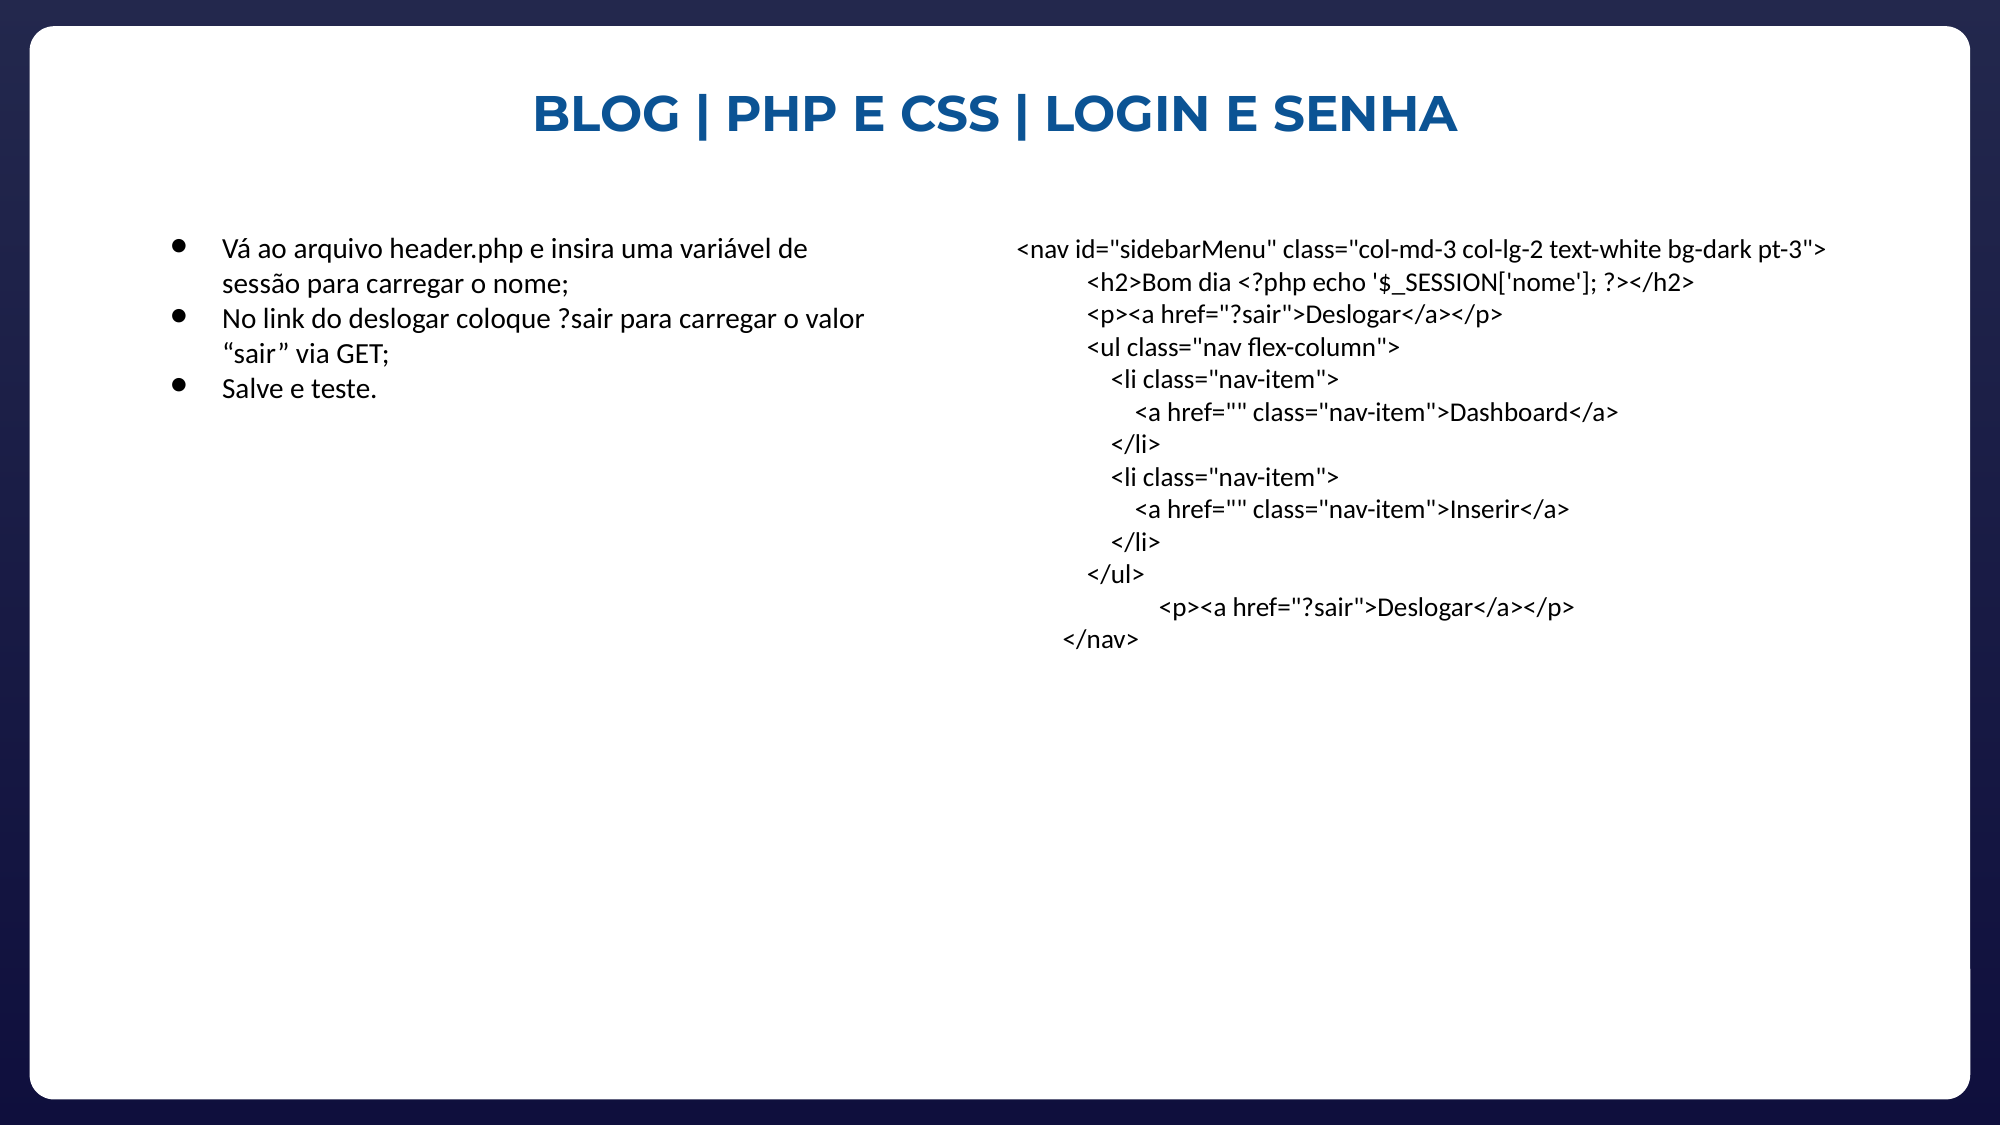

BLOG | PHP E CSS | LOGIN E SENHA
Vá ao arquivo header.php e insira uma variável de sessão para carregar o nome;
No link do deslogar coloque ?sair para carregar o valor “sair” via GET;
Salve e teste.
    <nav id="sidebarMenu" class="col-md-3 col-lg-2 text-white bg-dark pt-3">
                <h2>Bom dia <?php echo '$_SESSION['nome']; ?></h2>
                <p><a href="?sair">Deslogar</a></p>
                <ul class="nav flex-column">
                    <li class="nav-item">
                        <a href="" class="nav-item">Dashboard</a>
                    </li>
                    <li class="nav-item">
                        <a href="" class="nav-item">Inserir</a>
                    </li>
                </ul>
	   <p><a href="?sair">Deslogar</a></p>
            </nav>